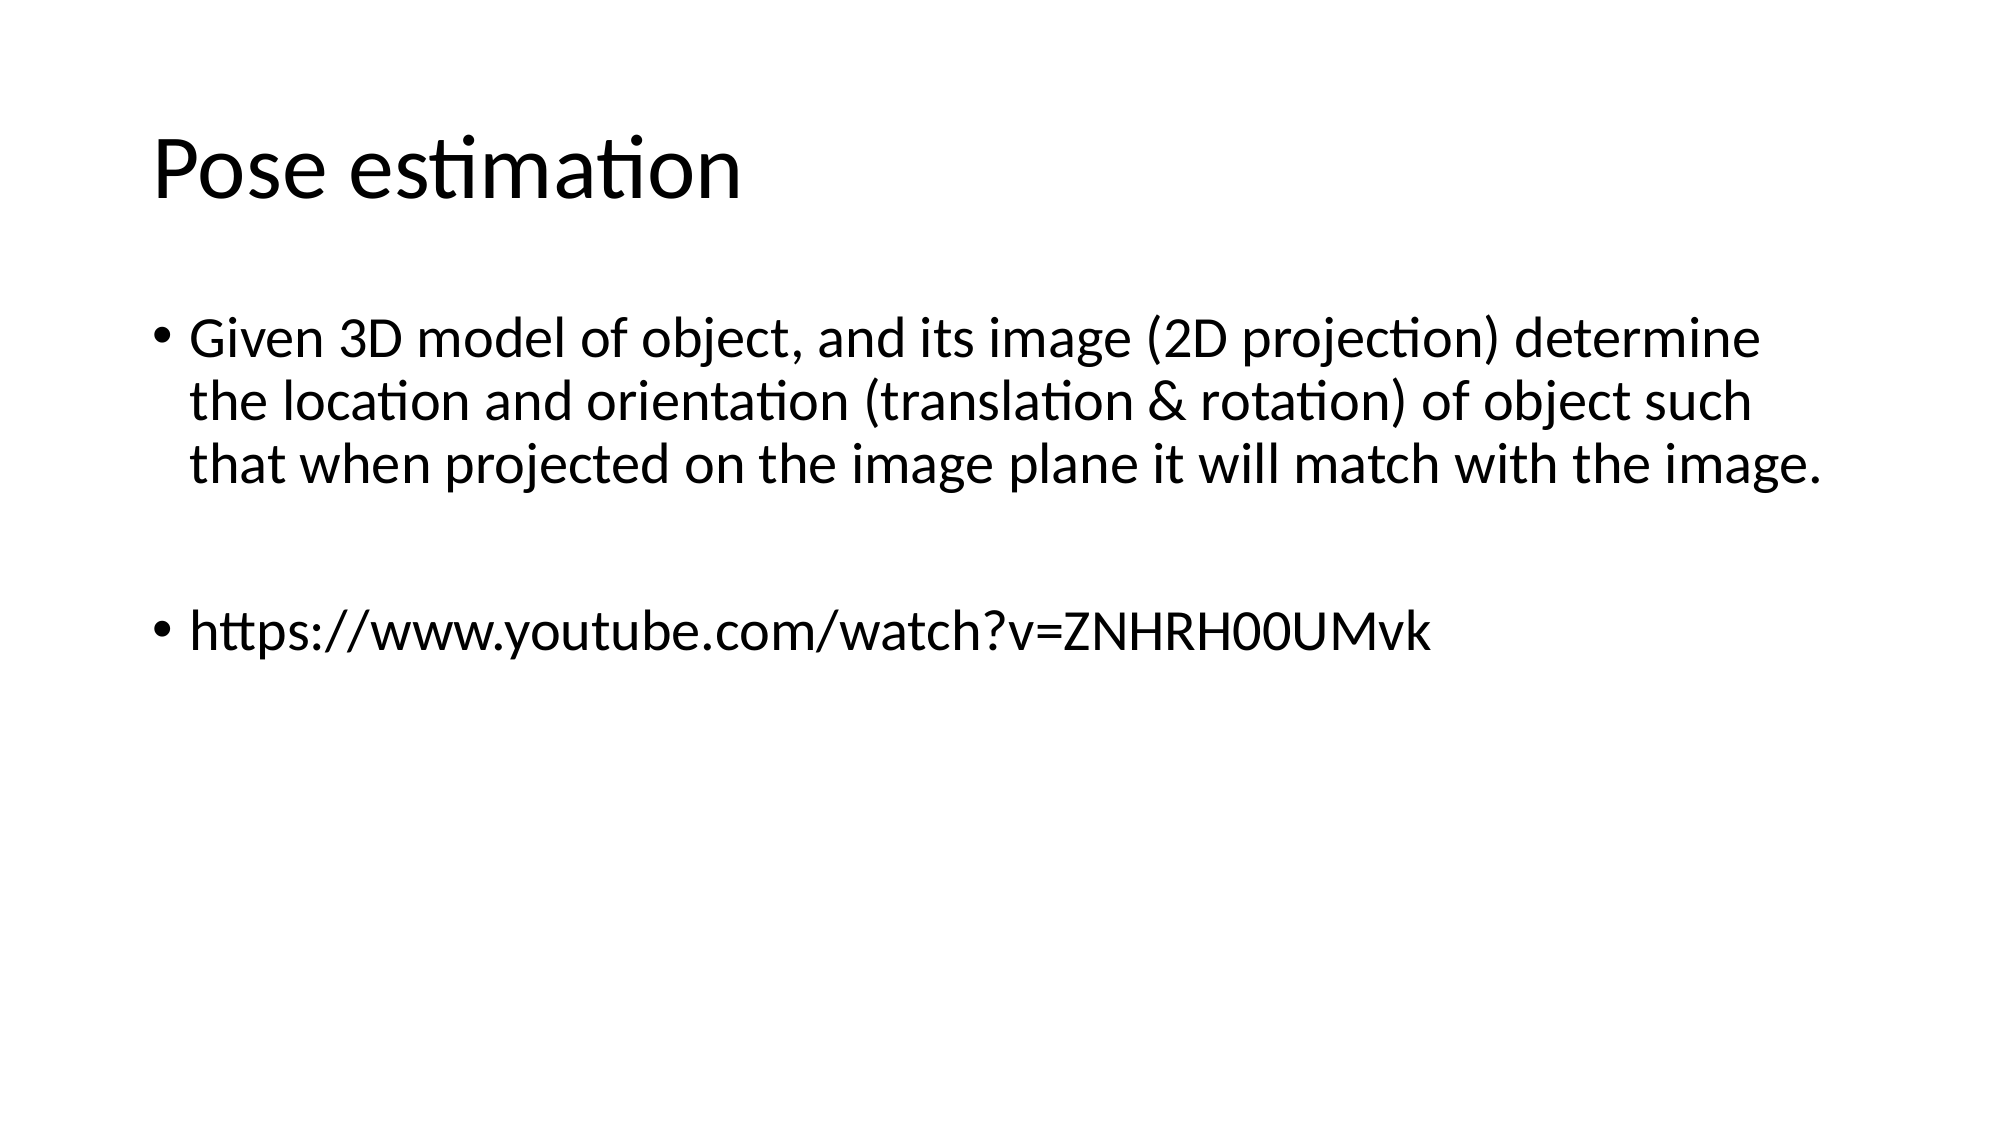

# Pose estimation
Given 3D model of object, and its image (2D projection) determine the location and orientation (translation & rotation) of object such that when projected on the image plane it will match with the image.

https://www.youtube.com/watch?v=ZNHRH00UMvk